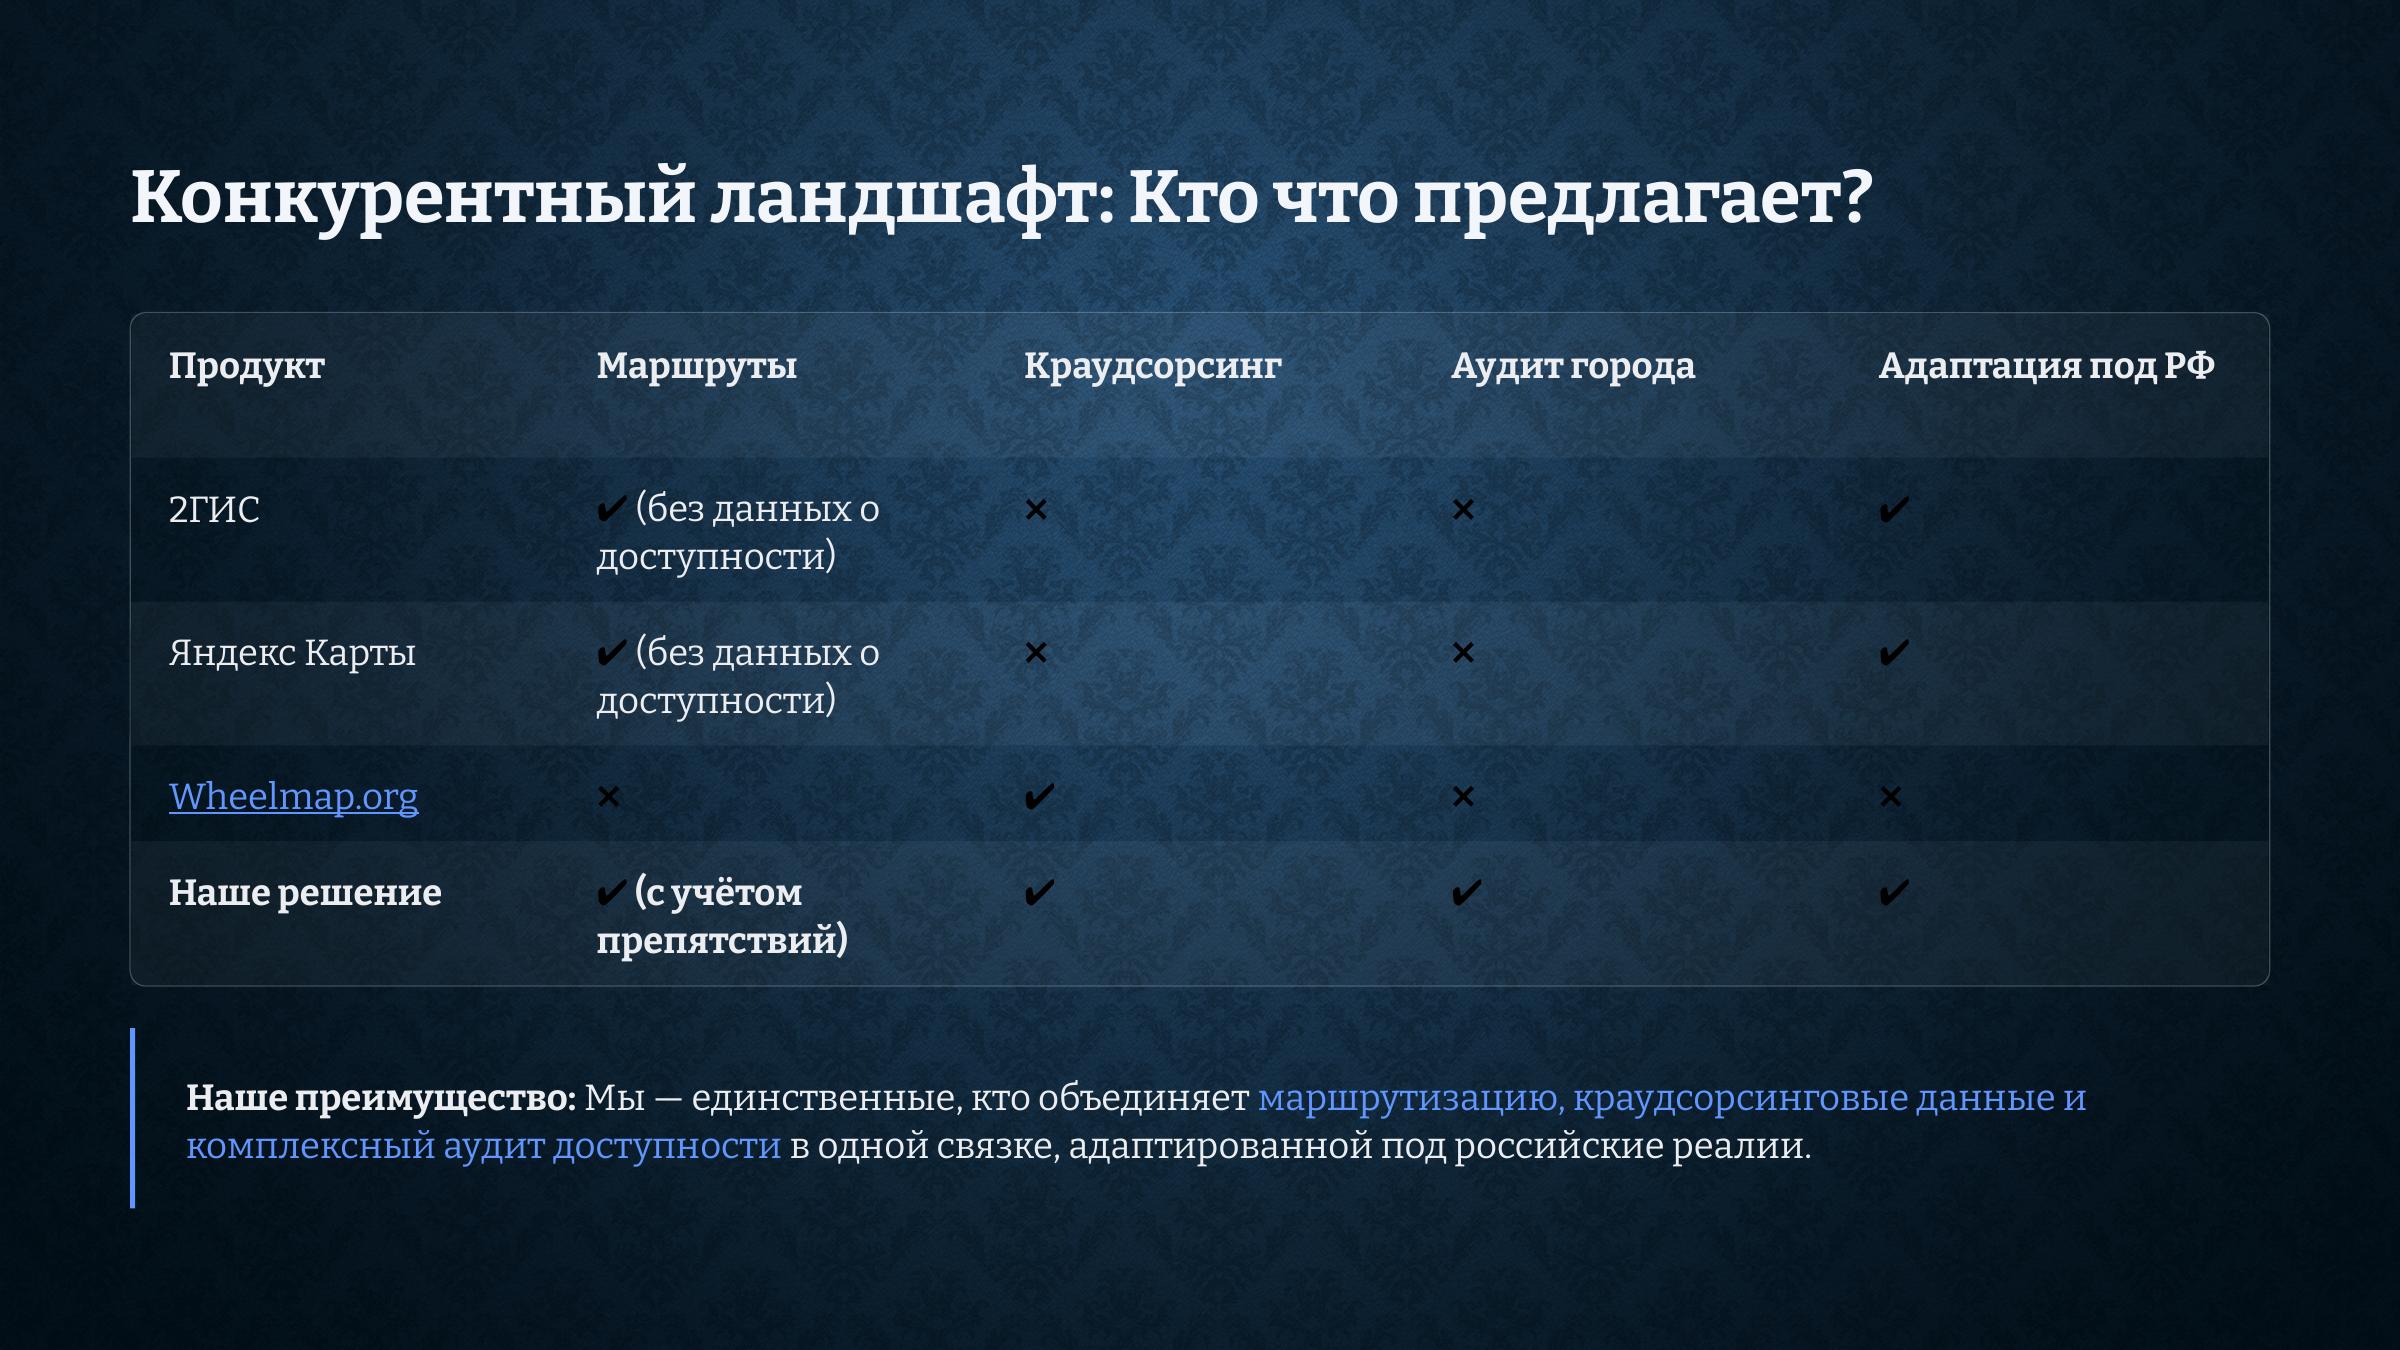

Конкурентный ландшафт: Кто что предлагает?

Продукт
Маршруты
Краудсорсинг
Аудит города
Адаптация под РФ

2ГИС
✔️ (без данных о доступности)
❌
❌
✔️

Яндекс Карты
✔️ (без данных о доступности)
❌
❌
✔️

Wheelmap.org
❌
✔️
❌
❌

Наше решение
✔️ (с учётом препятствий)
✔️
✔️
✔️

Наше преимущество: Мы — единственные, кто объединяет маршрутизацию, краудсорсинговые данные и комплексный аудит доступности в одной связке, адаптированной под российские реалии.